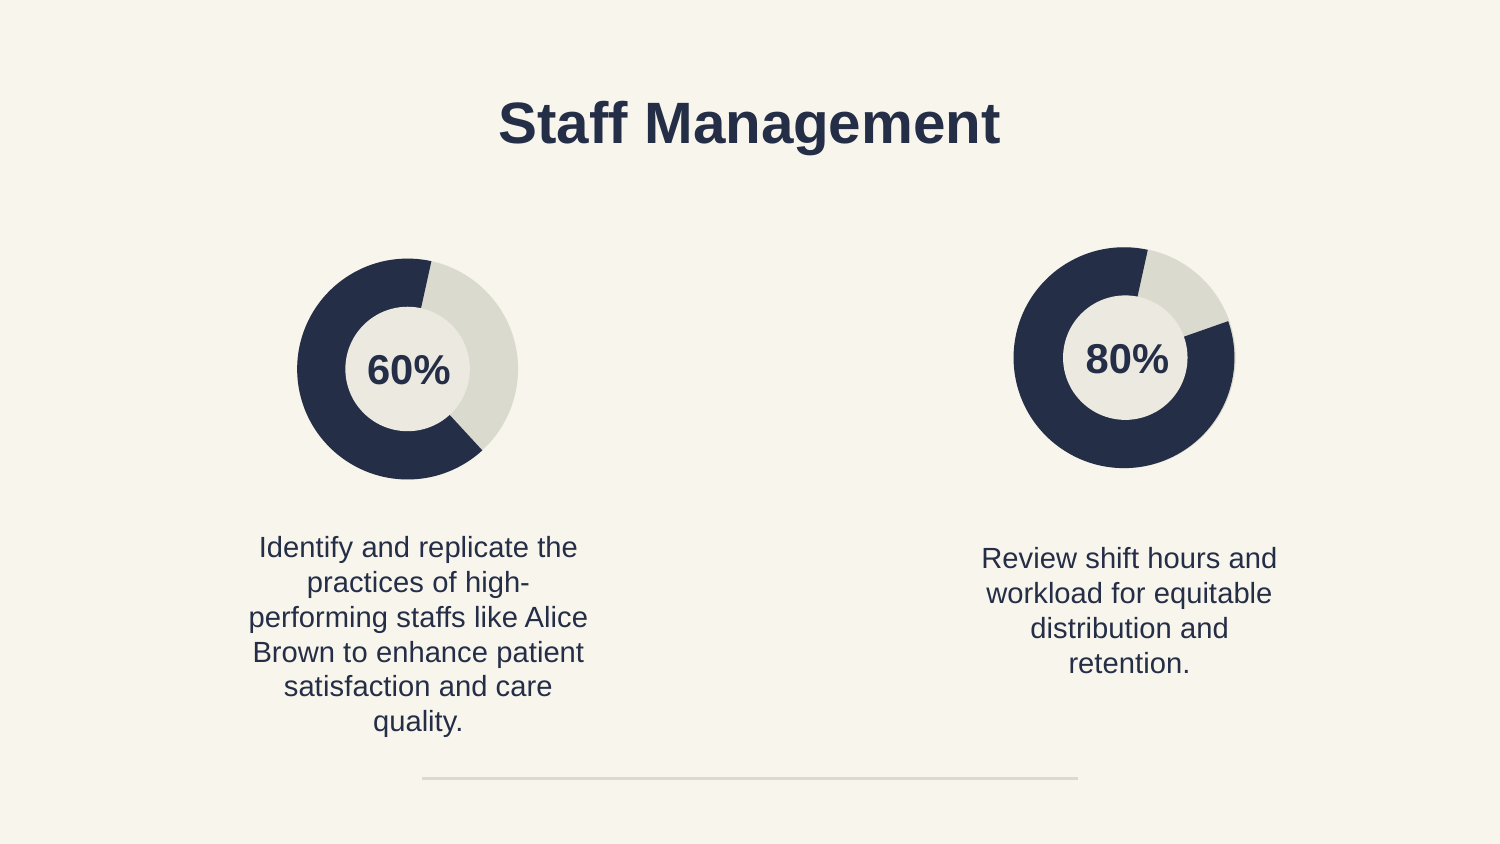

# Staff Management

80%
60%
Review shift hours and workload for equitable distribution and retention.
Identify and replicate the practices of high-performing staffs like Alice Brown to enhance patient satisfaction and care quality.